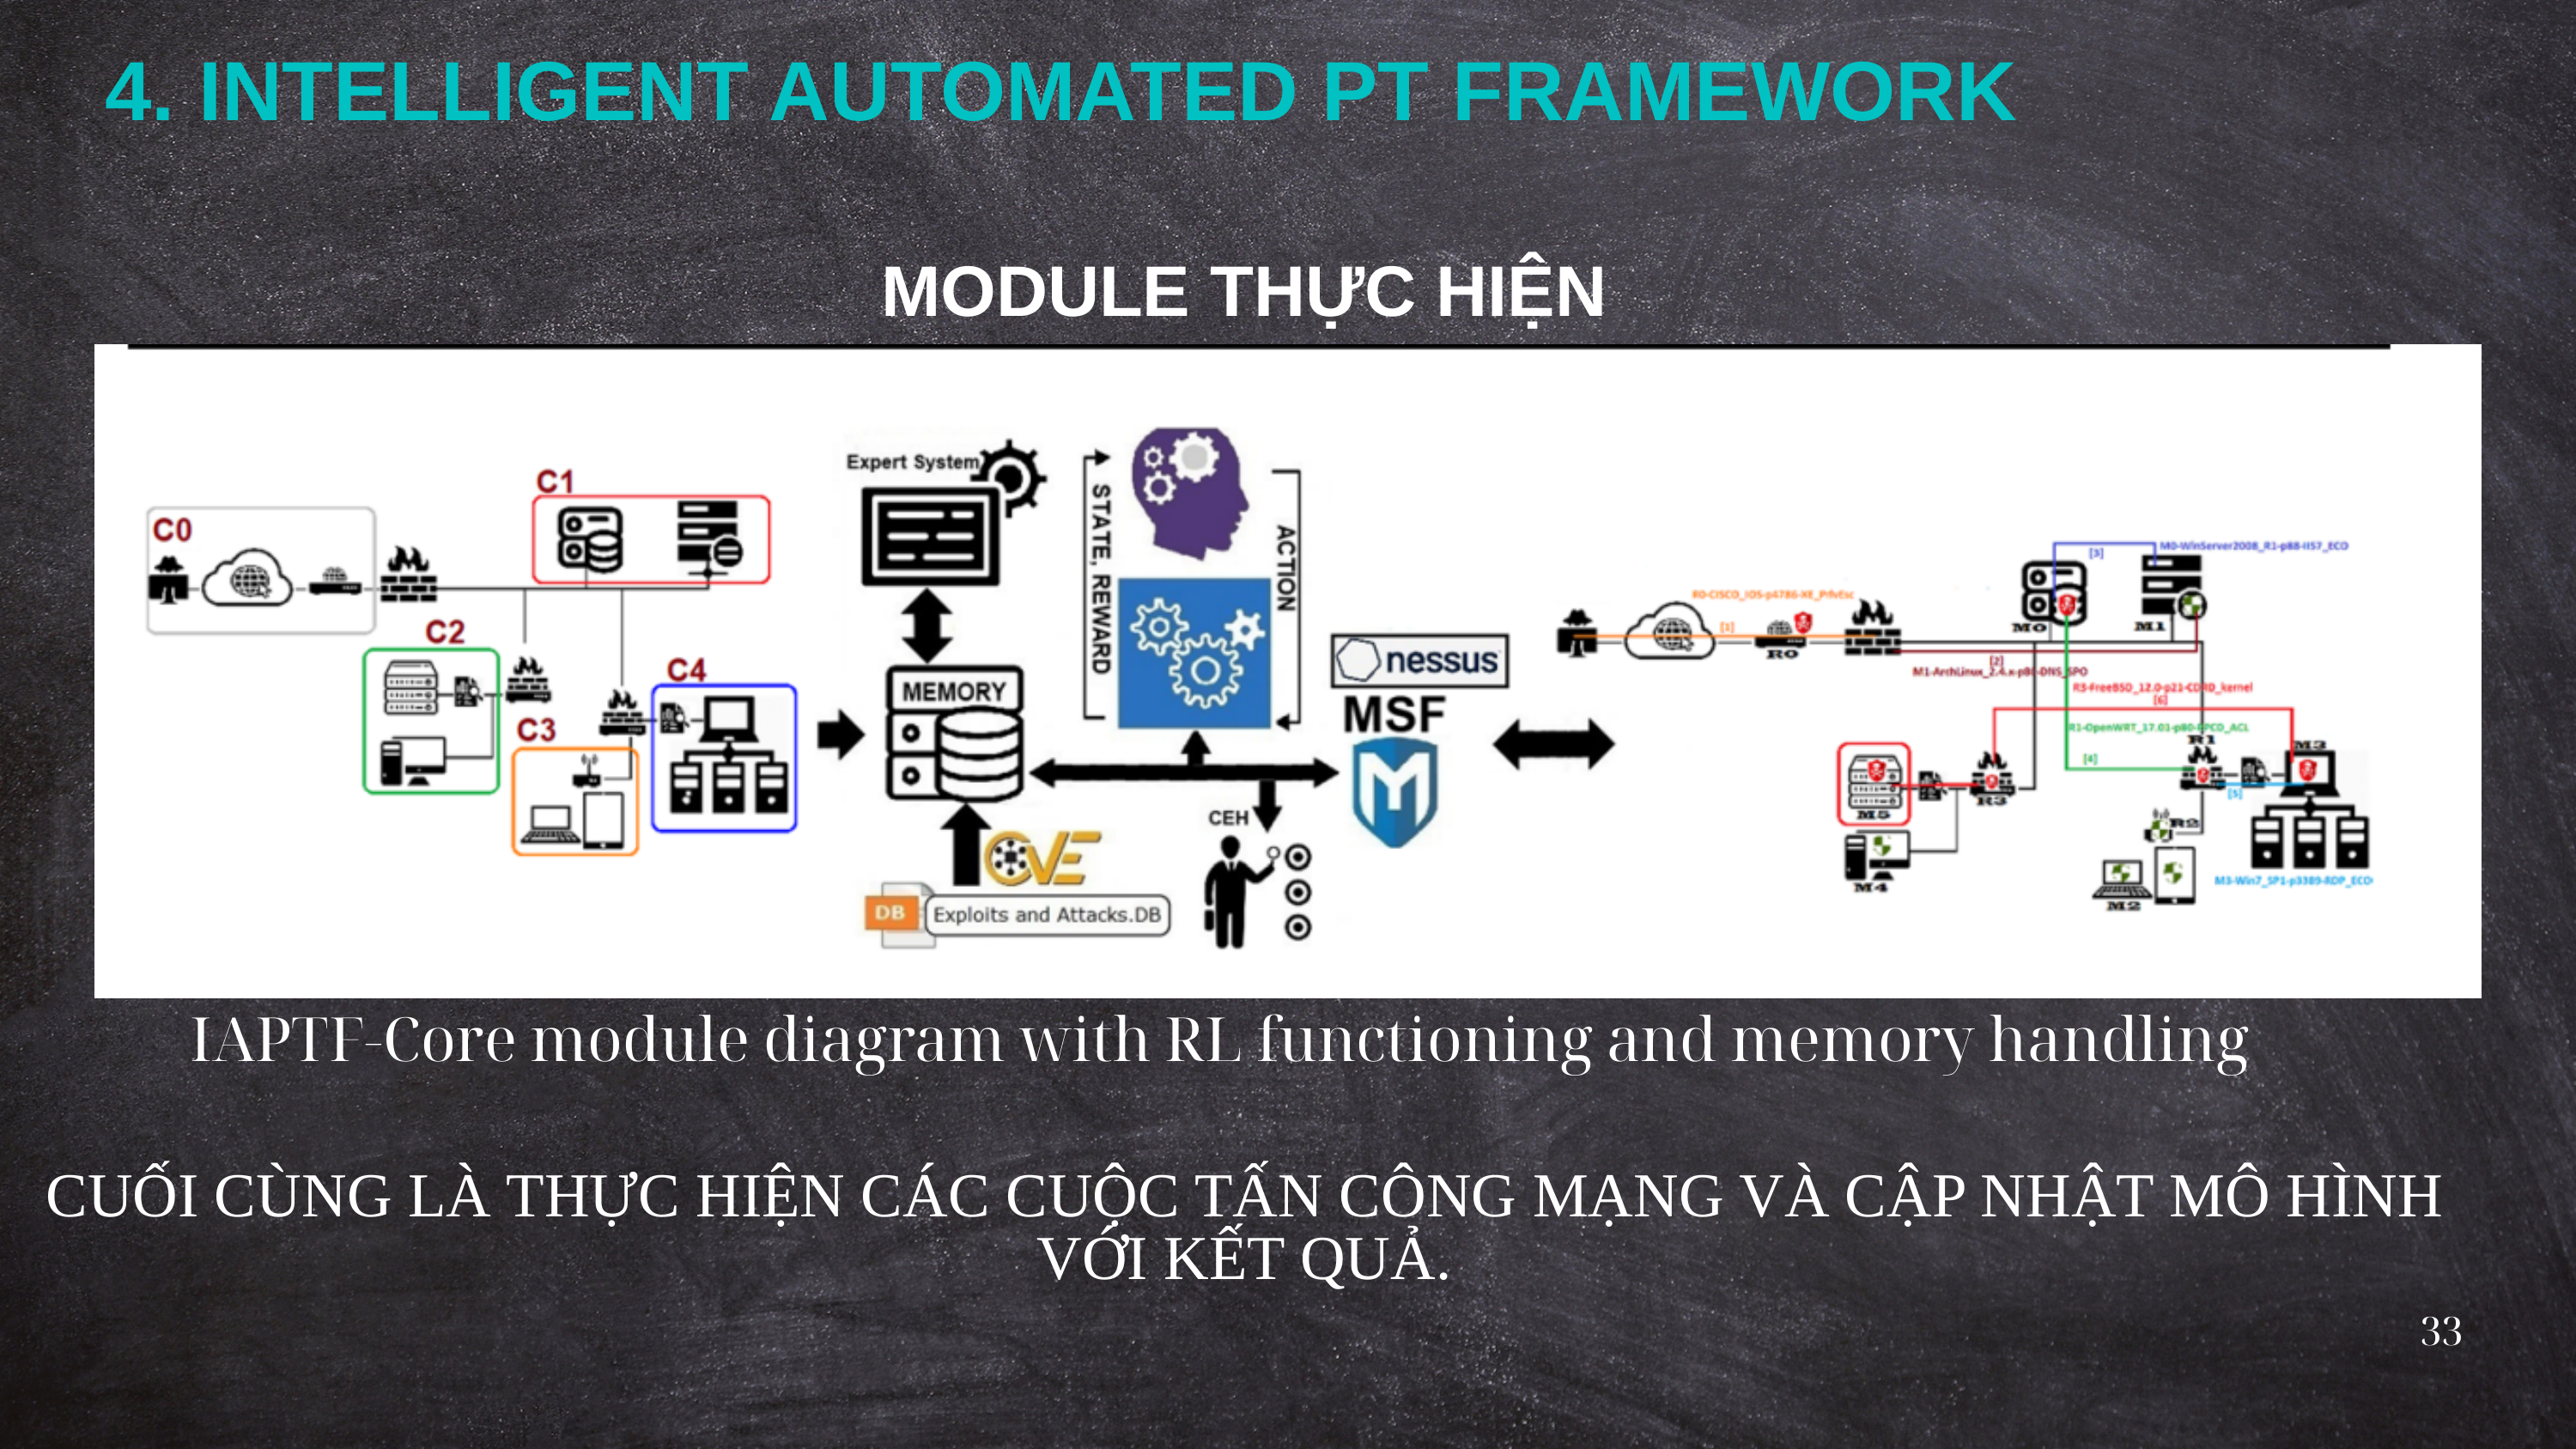

4. INTELLIGENT AUTOMATED PT FRAMEWORK
MODULE THỰC HIỆN

 IAPTF-Core module diagram with RL functioning and memory handling
CUỐI CÙNG LÀ THỰC HIỆN CÁC CUỘC TẤN CÔNG MẠNG VÀ CẬP NHẬT MÔ HÌNH VỚI KẾT QUẢ.
33